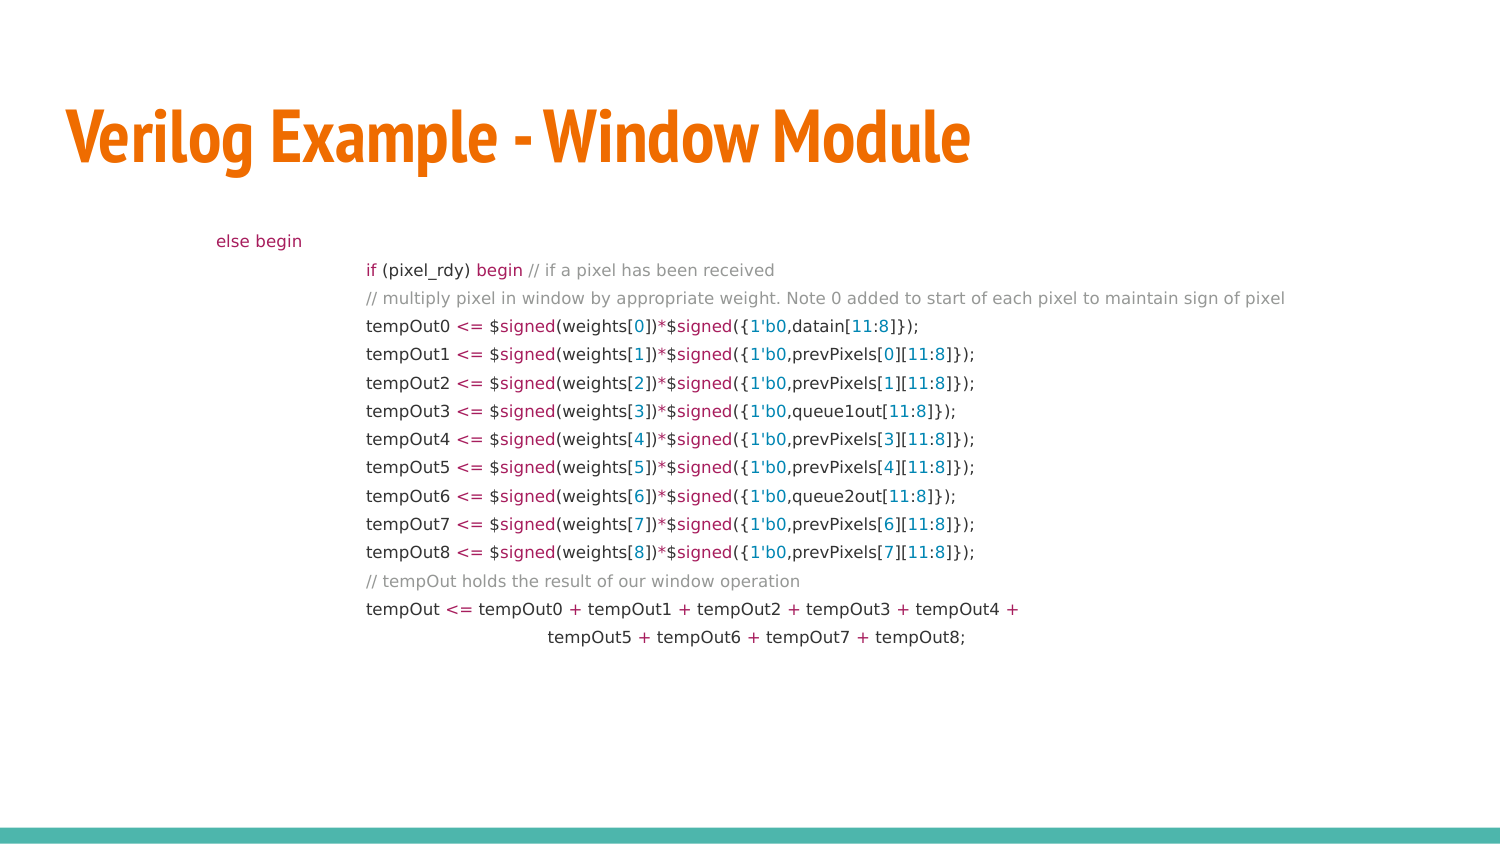

# Verilog Example - Window Module
else begin
	if (pixel_rdy) begin // if a pixel has been received
	// multiply pixel in window by appropriate weight. Note 0 added to start of each pixel to maintain sign of pixel
	tempOut0 <= $signed(weights[0])*$signed({1'b0,datain[11:8]});
	tempOut1 <= $signed(weights[1])*$signed({1'b0,prevPixels[0][11:8]});
	tempOut2 <= $signed(weights[2])*$signed({1'b0,prevPixels[1][11:8]});
	tempOut3 <= $signed(weights[3])*$signed({1'b0,queue1out[11:8]});
	tempOut4 <= $signed(weights[4])*$signed({1'b0,prevPixels[3][11:8]});
	tempOut5 <= $signed(weights[5])*$signed({1'b0,prevPixels[4][11:8]});
	tempOut6 <= $signed(weights[6])*$signed({1'b0,queue2out[11:8]});
	tempOut7 <= $signed(weights[7])*$signed({1'b0,prevPixels[6][11:8]});
	tempOut8 <= $signed(weights[8])*$signed({1'b0,prevPixels[7][11:8]});
	// tempOut holds the result of our window operation
	tempOut <= tempOut0 + tempOut1 + tempOut2 + tempOut3 + tempOut4 +
		      tempOut5 + tempOut6 + tempOut7 + tempOut8;